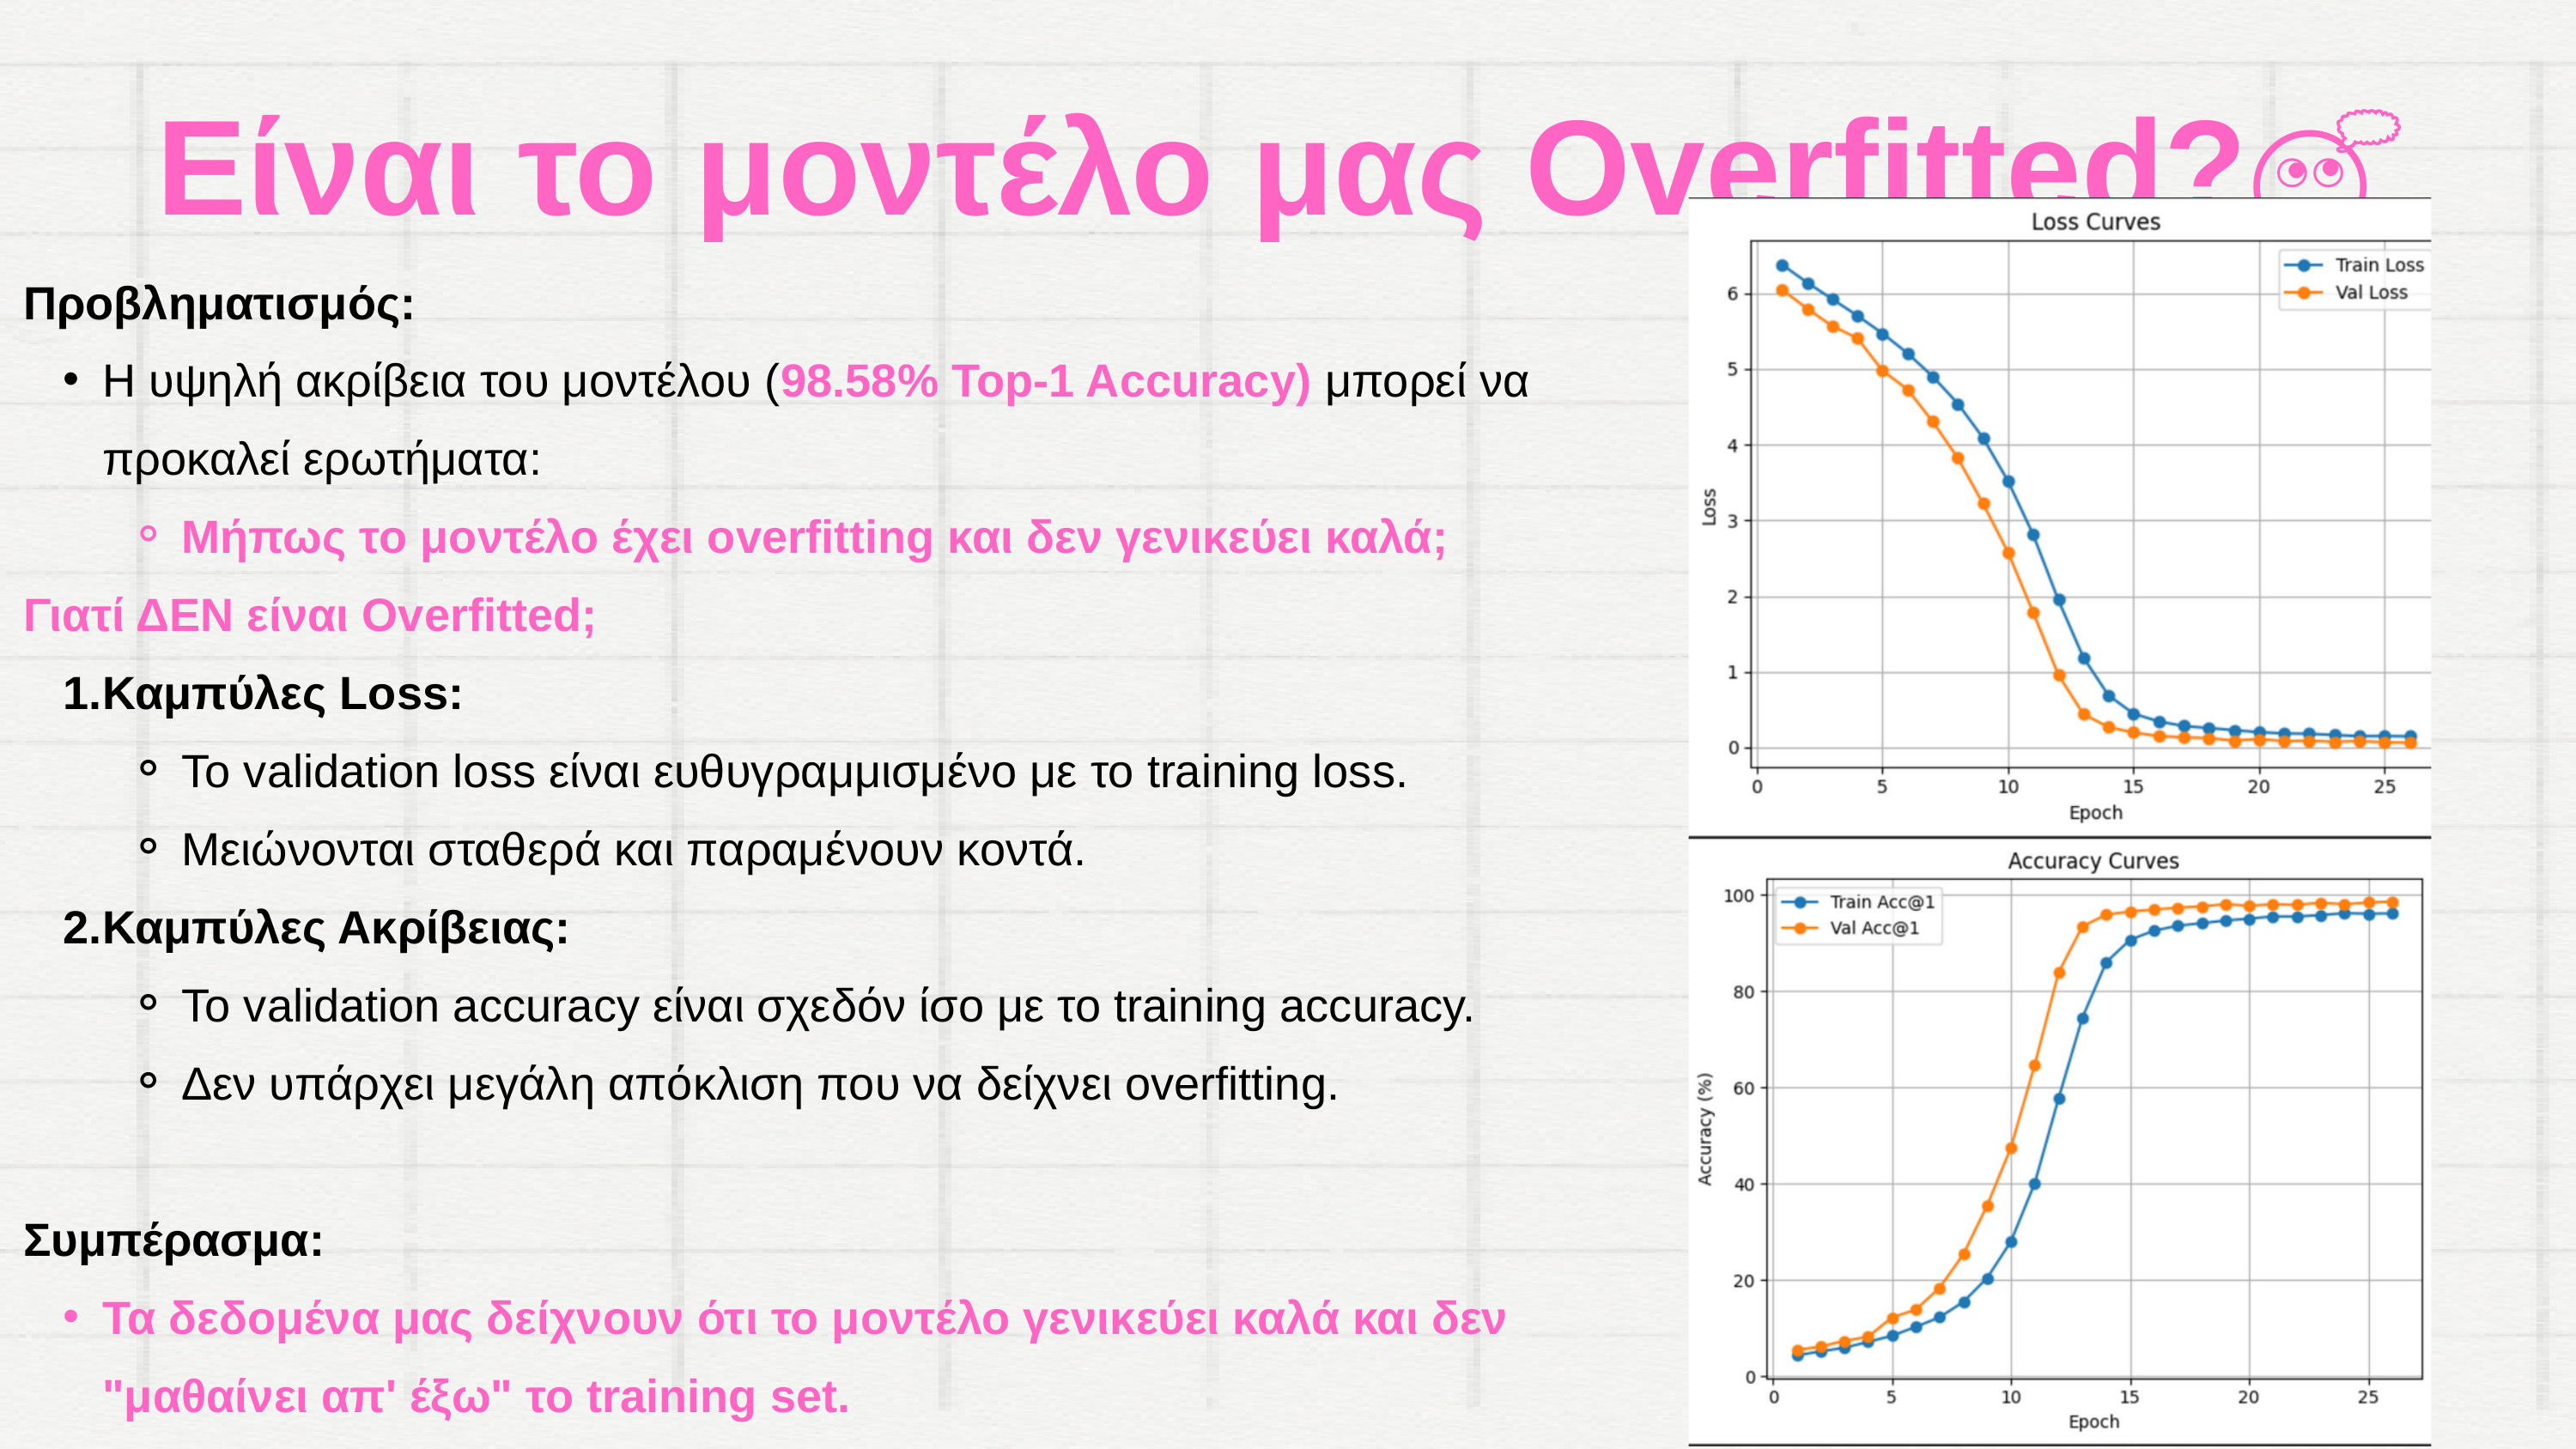

Είναι το μοντέλο μας Overfitted?🤔

Προβληματισμός:
Η υψηλή ακρίβεια του μοντέλου (98.58% Top-1 Accuracy) μπορεί να προκαλεί ερωτήματα:
Μήπως το μοντέλο έχει overfitting και δεν γενικεύει καλά;
Γιατί ΔΕΝ είναι Overfitted;
Καμπύλες Loss:
Το validation loss είναι ευθυγραμμισμένο με το training loss.
Μειώνονται σταθερά και παραμένουν κοντά.
Καμπύλες Ακρίβειας:
Το validation accuracy είναι σχεδόν ίσο με το training accuracy.
Δεν υπάρχει μεγάλη απόκλιση που να δείχνει overfitting.

Συμπέρασμα:
Τα δεδομένα μας δείχνουν ότι το μοντέλο γενικεύει καλά και δεν "μαθαίνει απ' έξω" το training set.